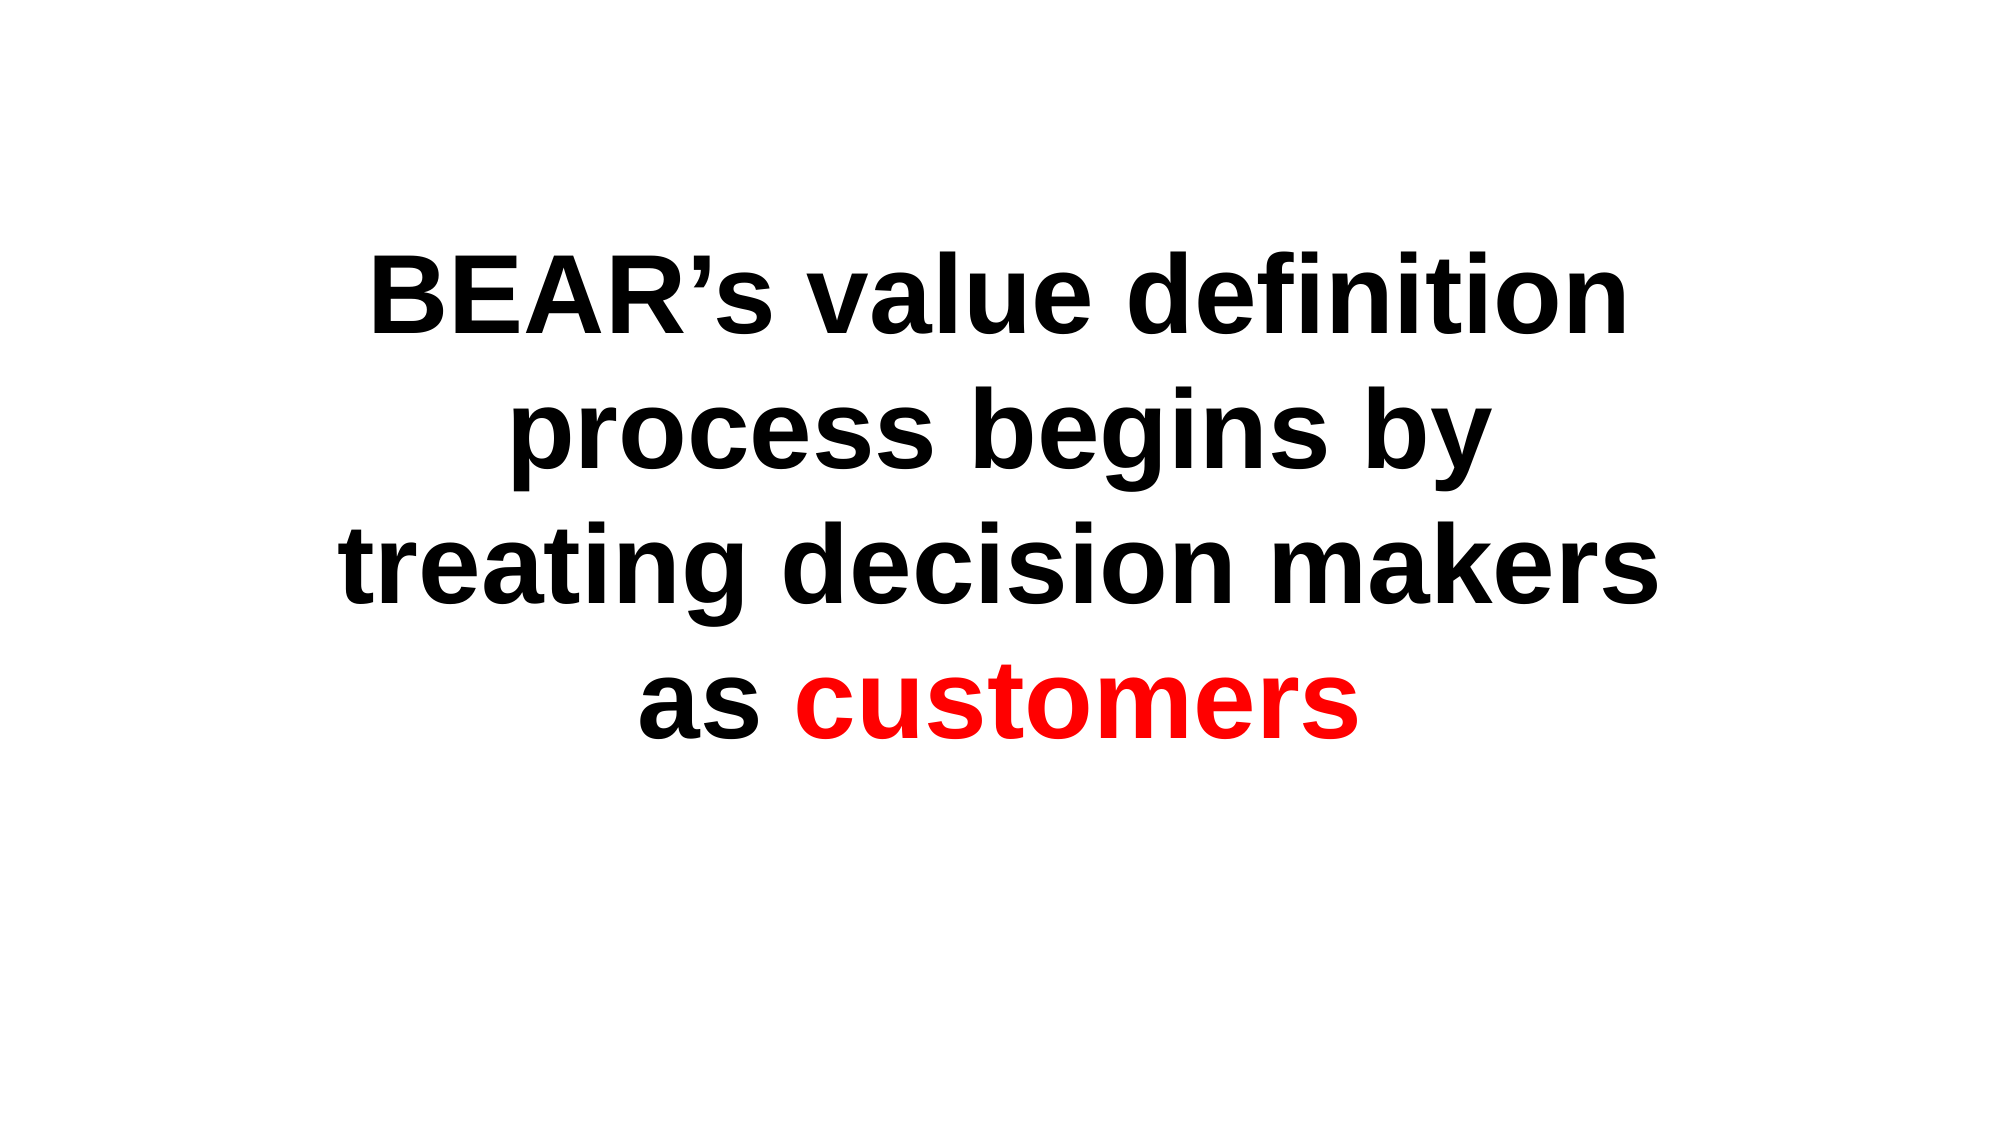

BEAR’s value definition process begins by treating decision makers as customers